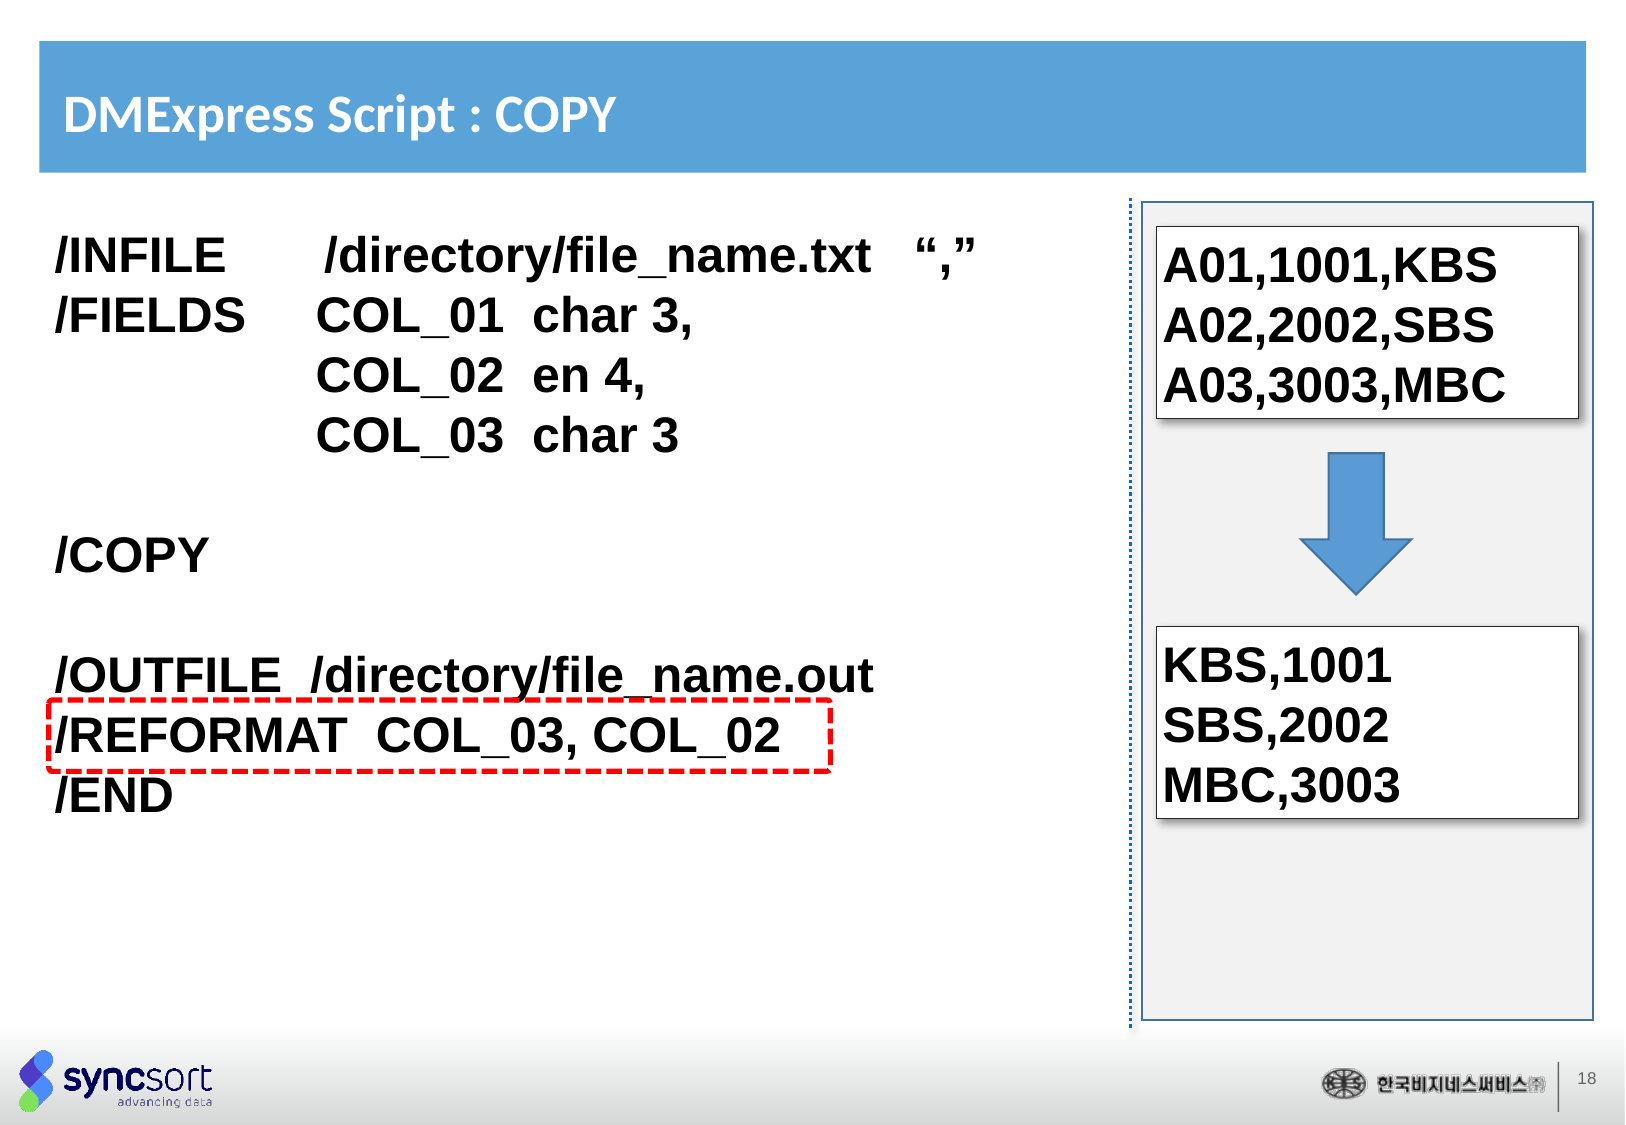

# DMExpress Script : COPY

/INFILE       /directory/file_name.txt   “,”
/FIELDS     COL_01  char 3,
/FEILED     COL_02  en 4,
/FEILED     COL_03  char 3

/COPY

/OUTFILE  /directory/file_name.out
/REFORMAT  COL_03, COL_02
/END
A01,1001,KBS
A02,2002,SBS
A03,3003,MBC

KBS,1001
SBS,2002
MBC,3003